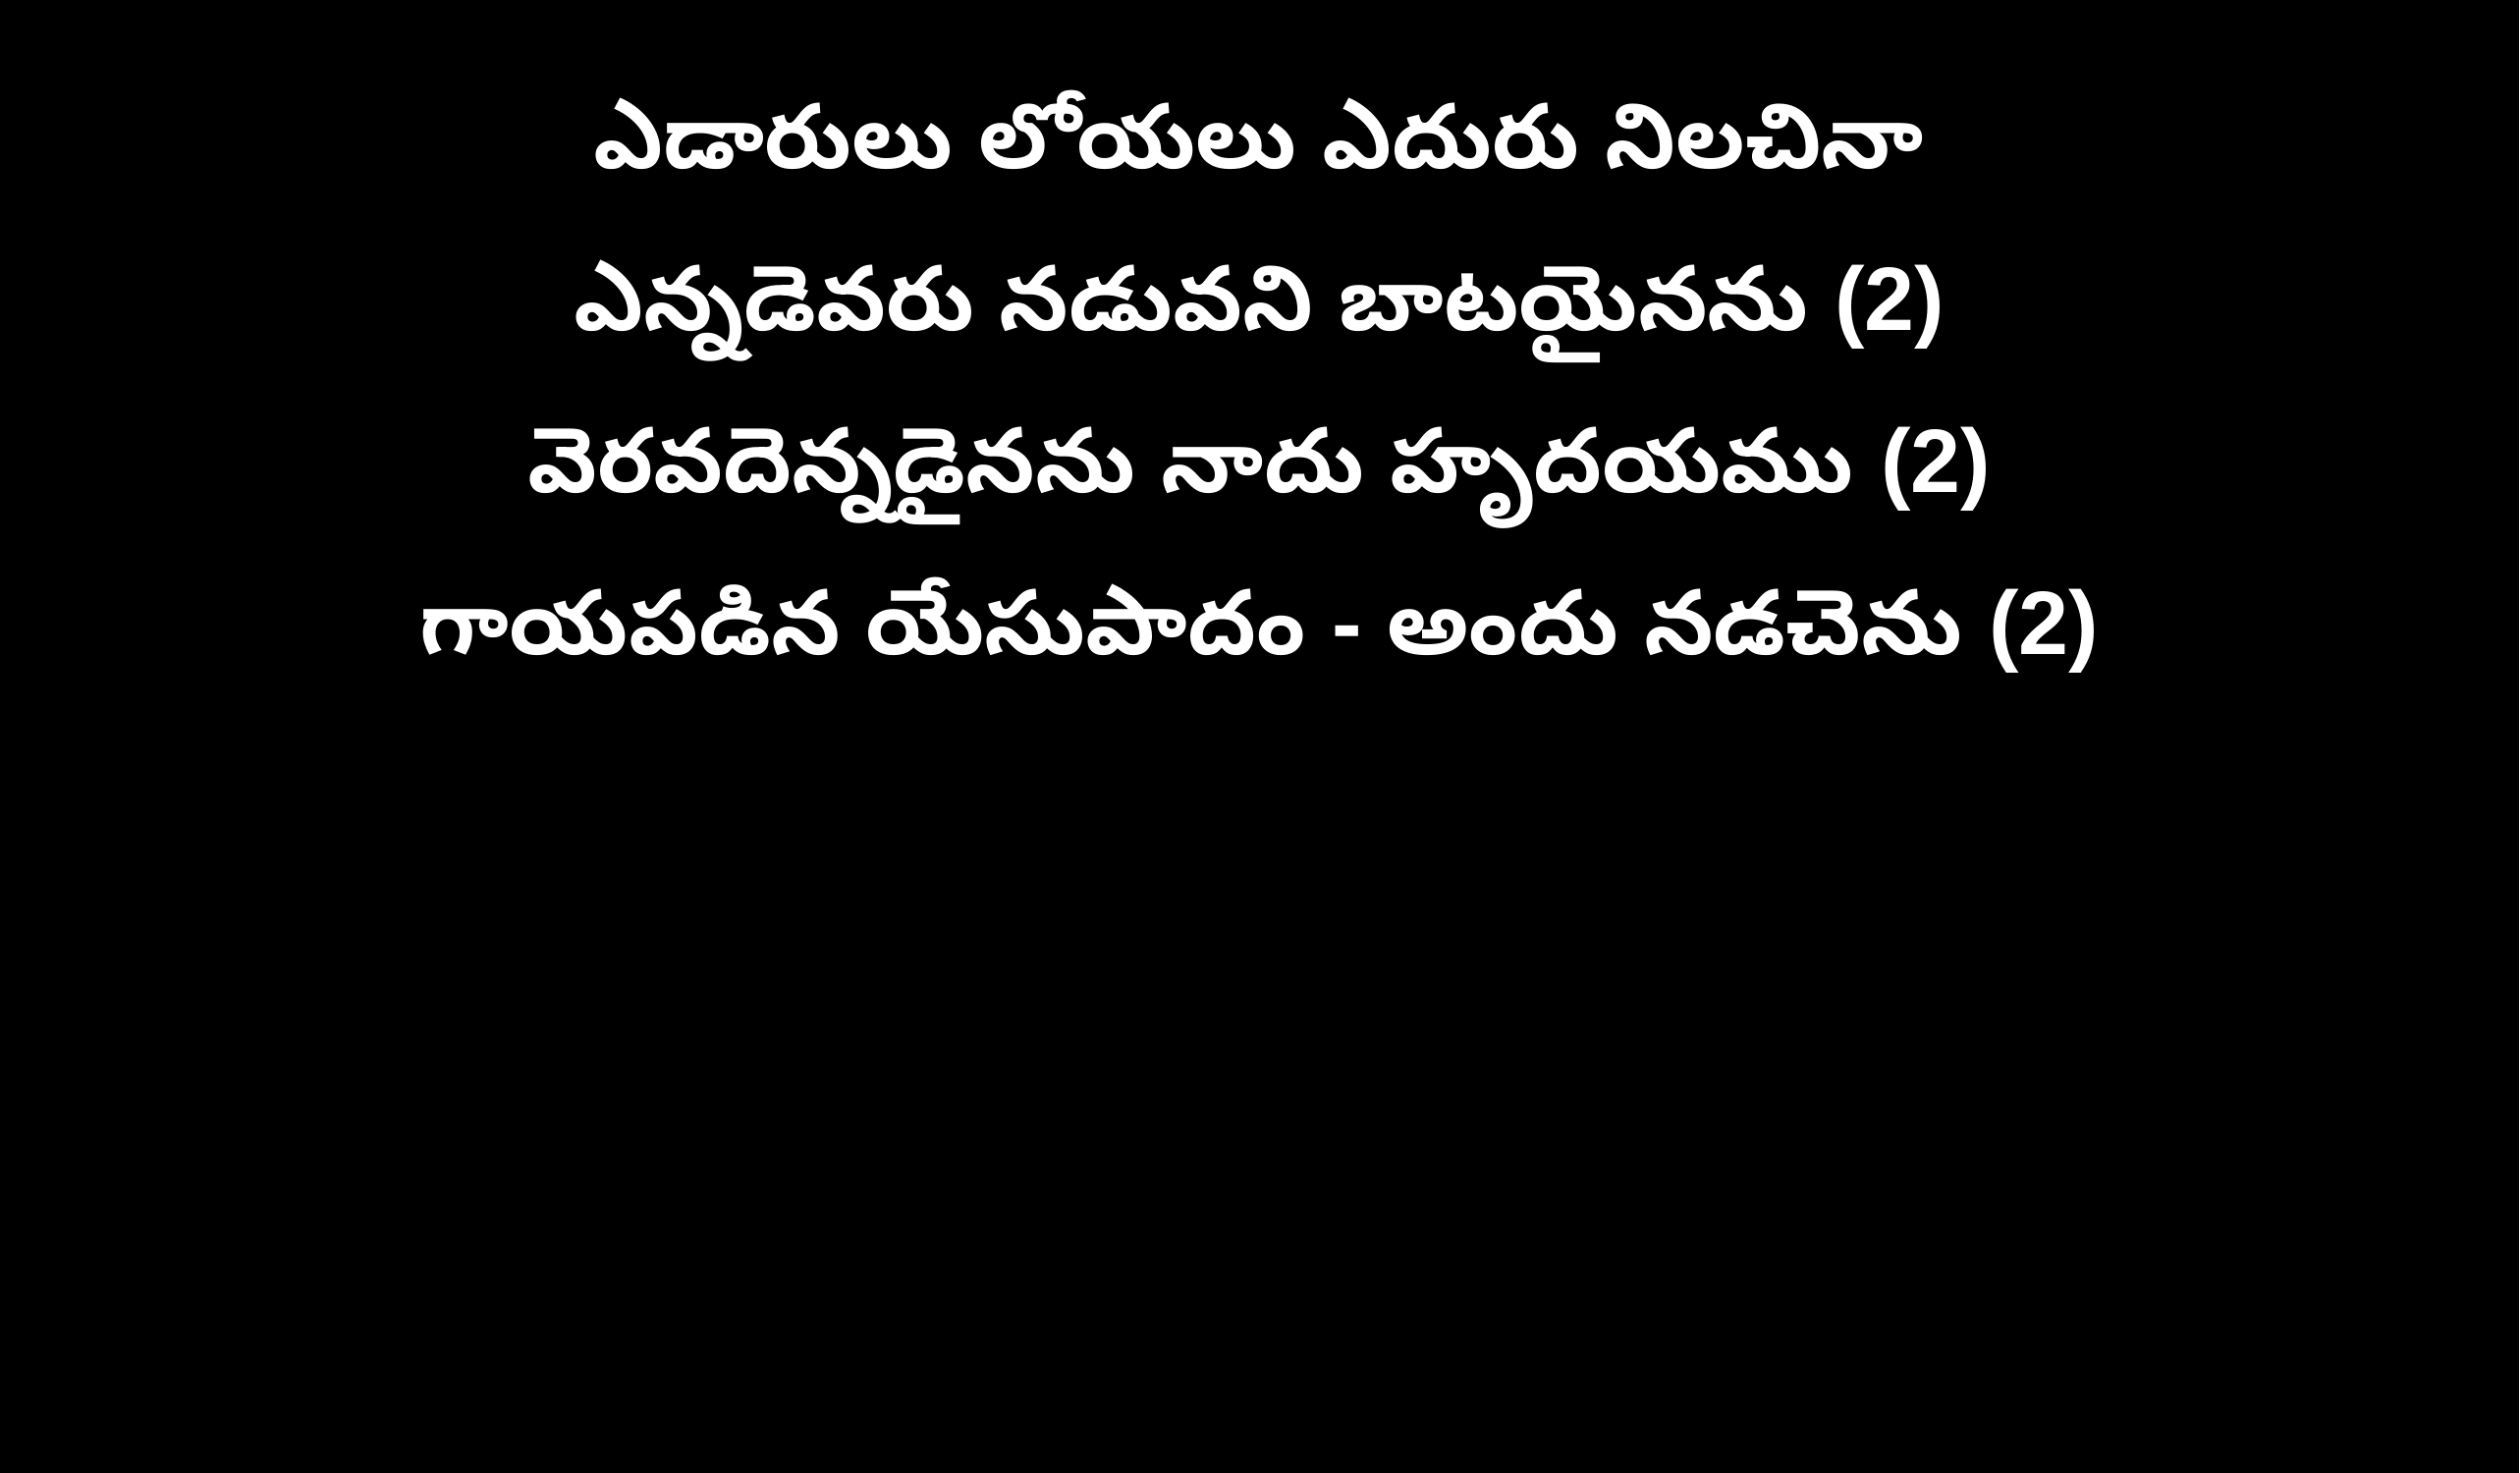

ఎడారులు లోయలు ఎదురు నిలచినా
ఎన్నడెవరు నడువని బాటయైనను (2)
వెరవదెన్నడైనను నాదు హృదయము (2)
గాయపడిన యేసుపాదం - అందు నడచెను (2)